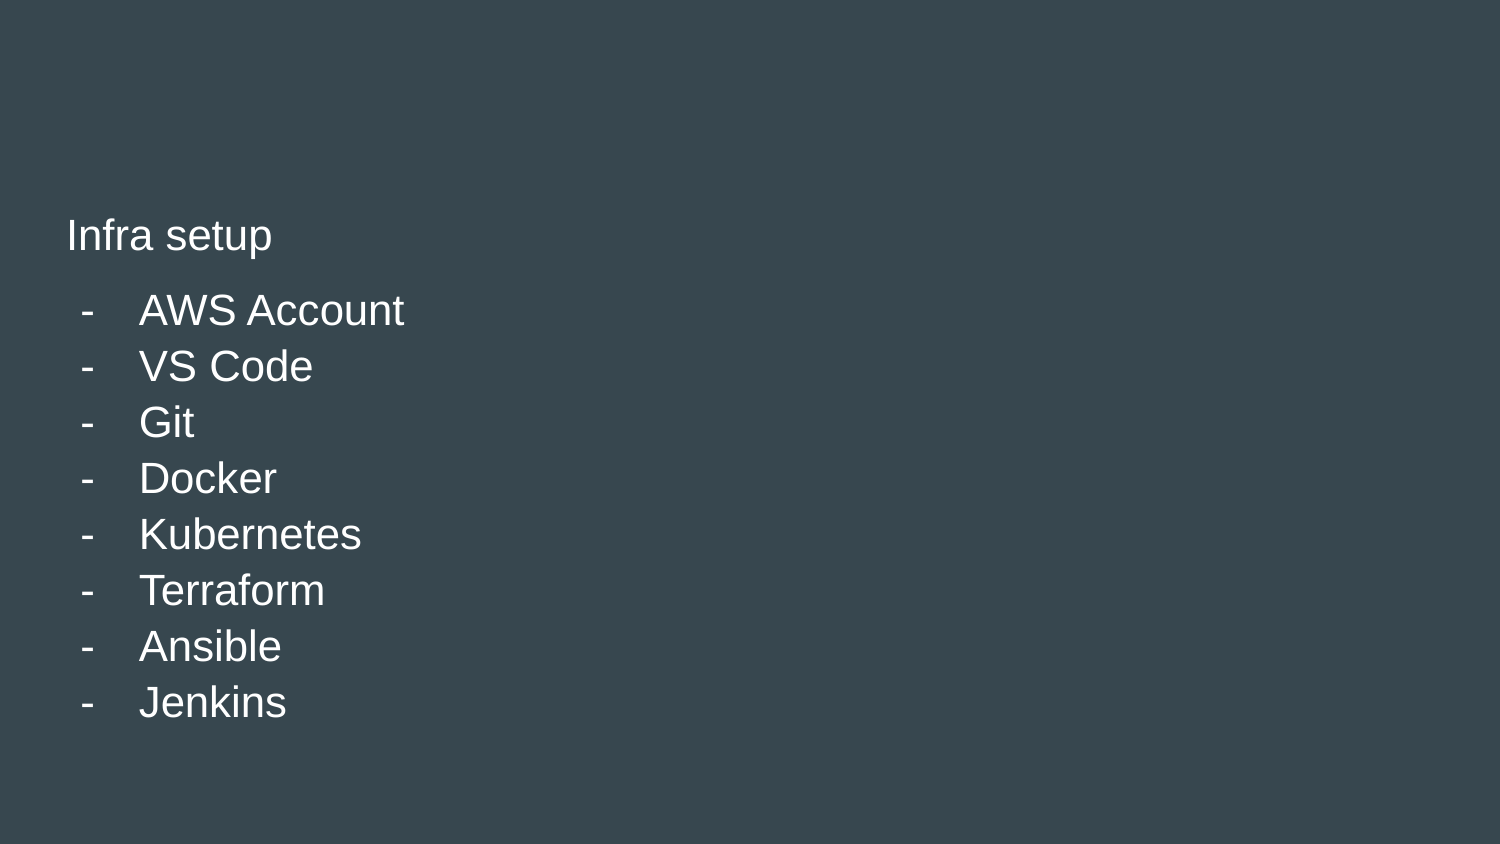

Infra setup
AWS Account
VS Code
Git
Docker
Kubernetes
Terraform
Ansible
Jenkins